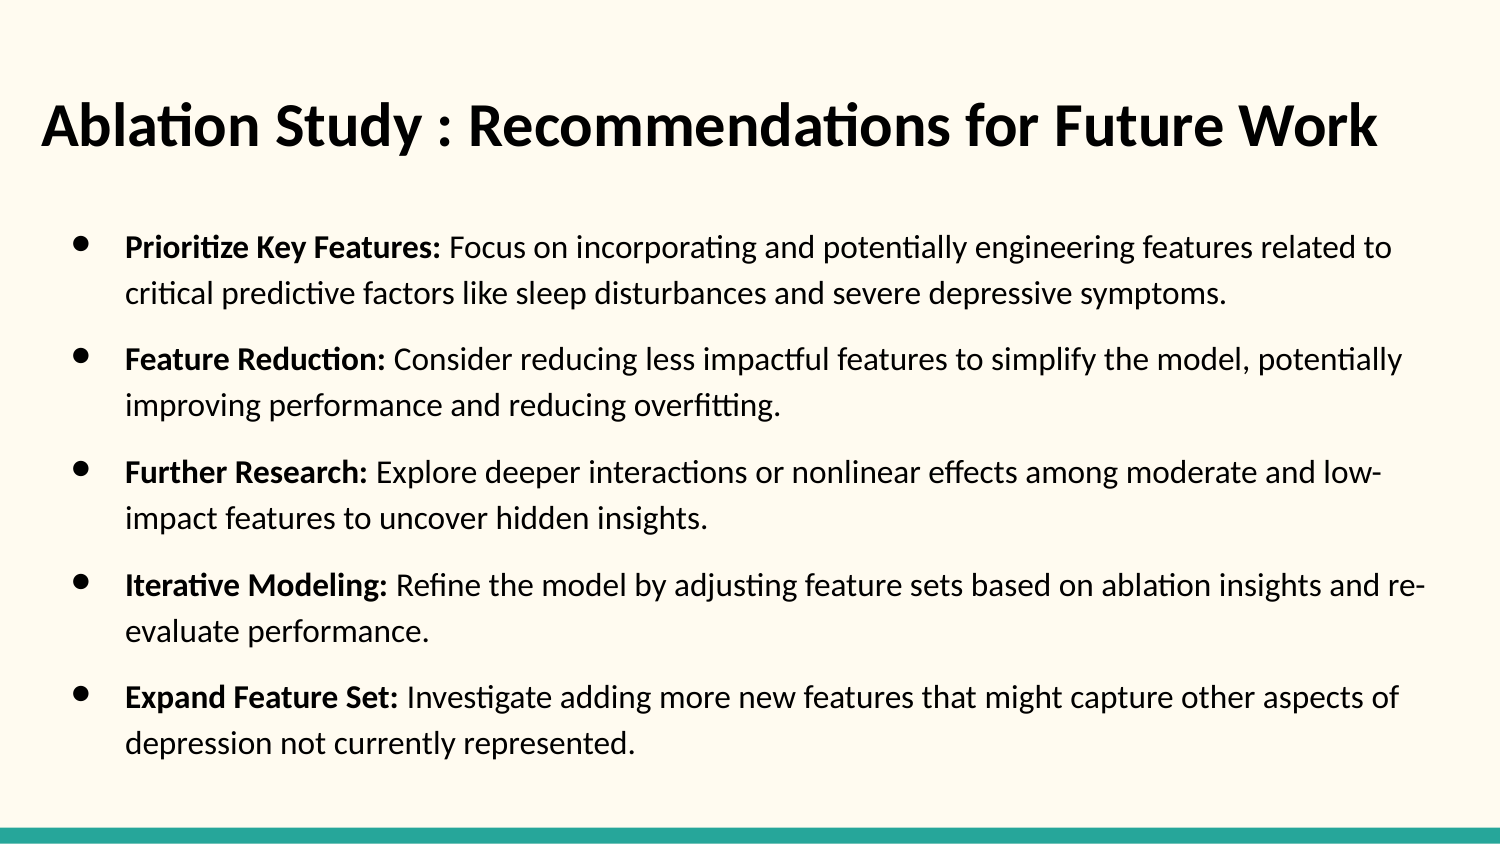

# Ablation Study : Recommendations for Future Work
Prioritize Key Features: Focus on incorporating and potentially engineering features related to critical predictive factors like sleep disturbances and severe depressive symptoms.
Feature Reduction: Consider reducing less impactful features to simplify the model, potentially improving performance and reducing overfitting.
Further Research: Explore deeper interactions or nonlinear effects among moderate and low-impact features to uncover hidden insights.
Iterative Modeling: Refine the model by adjusting feature sets based on ablation insights and re-evaluate performance.
Expand Feature Set: Investigate adding more new features that might capture other aspects of depression not currently represented.